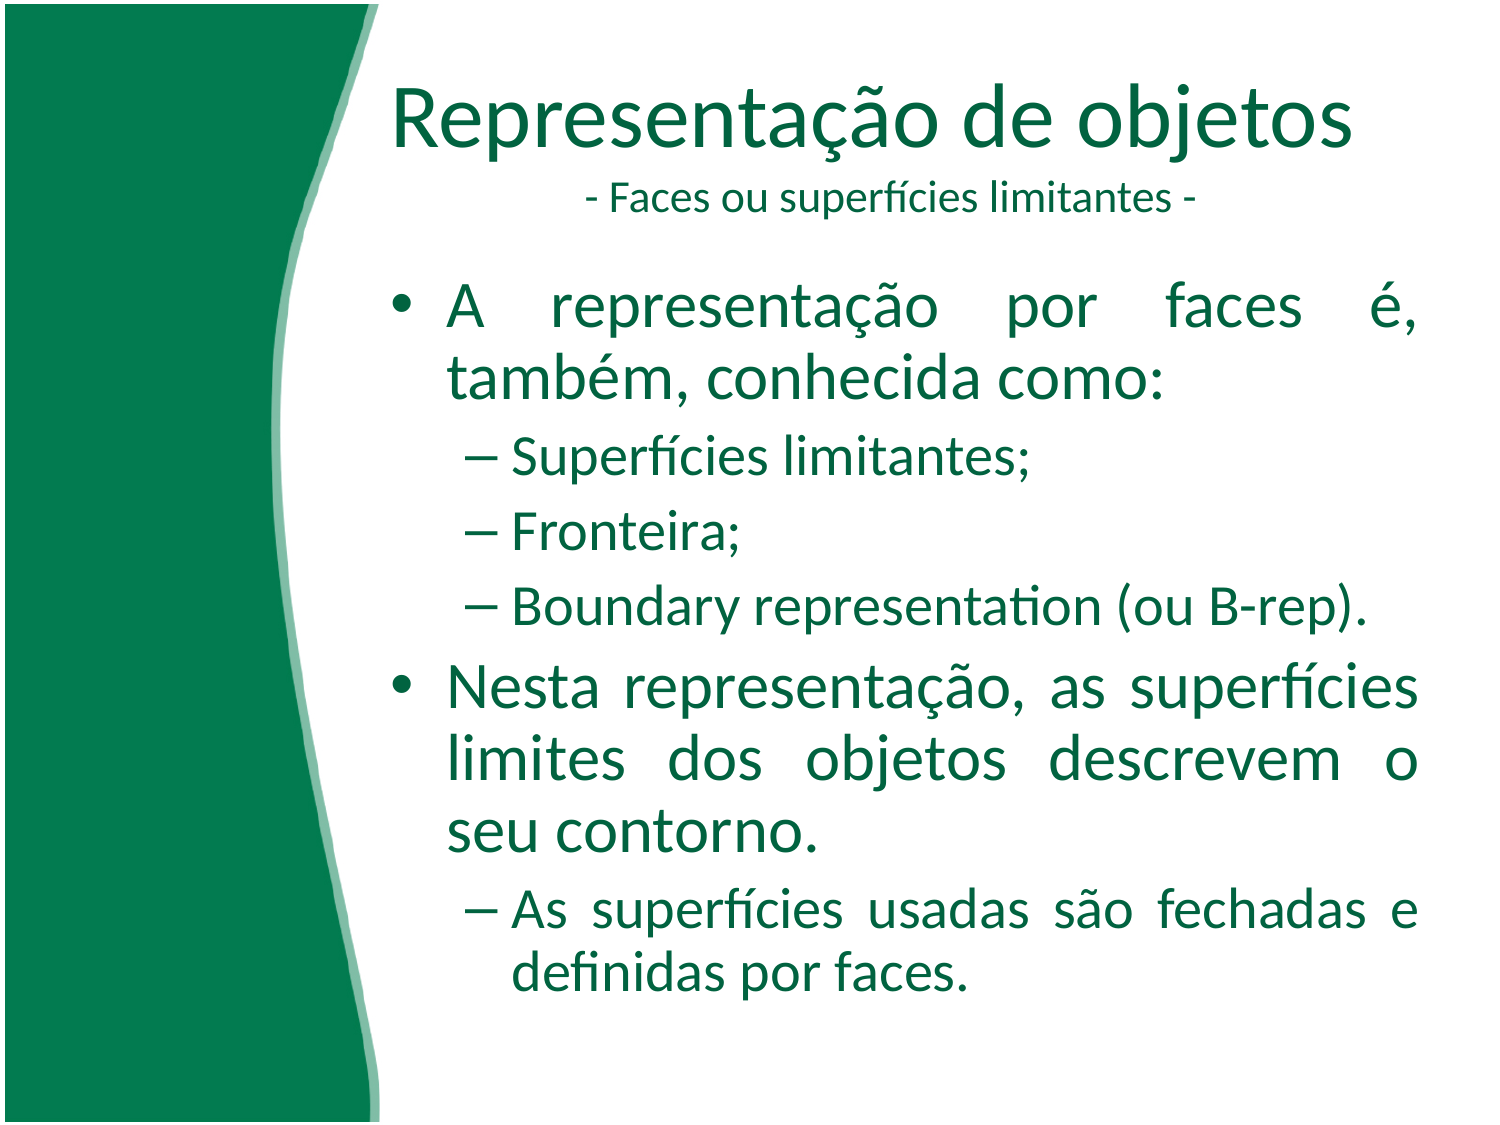

# Representação de objetos - Faces ou superfícies limitantes -
A representação por faces é, também, conhecida como:
Superfícies limitantes;
Fronteira;
Boundary representation (ou B-rep).
Nesta representação, as superfícies limites dos objetos descrevem o seu contorno.
As superfícies usadas são fechadas e definidas por faces.